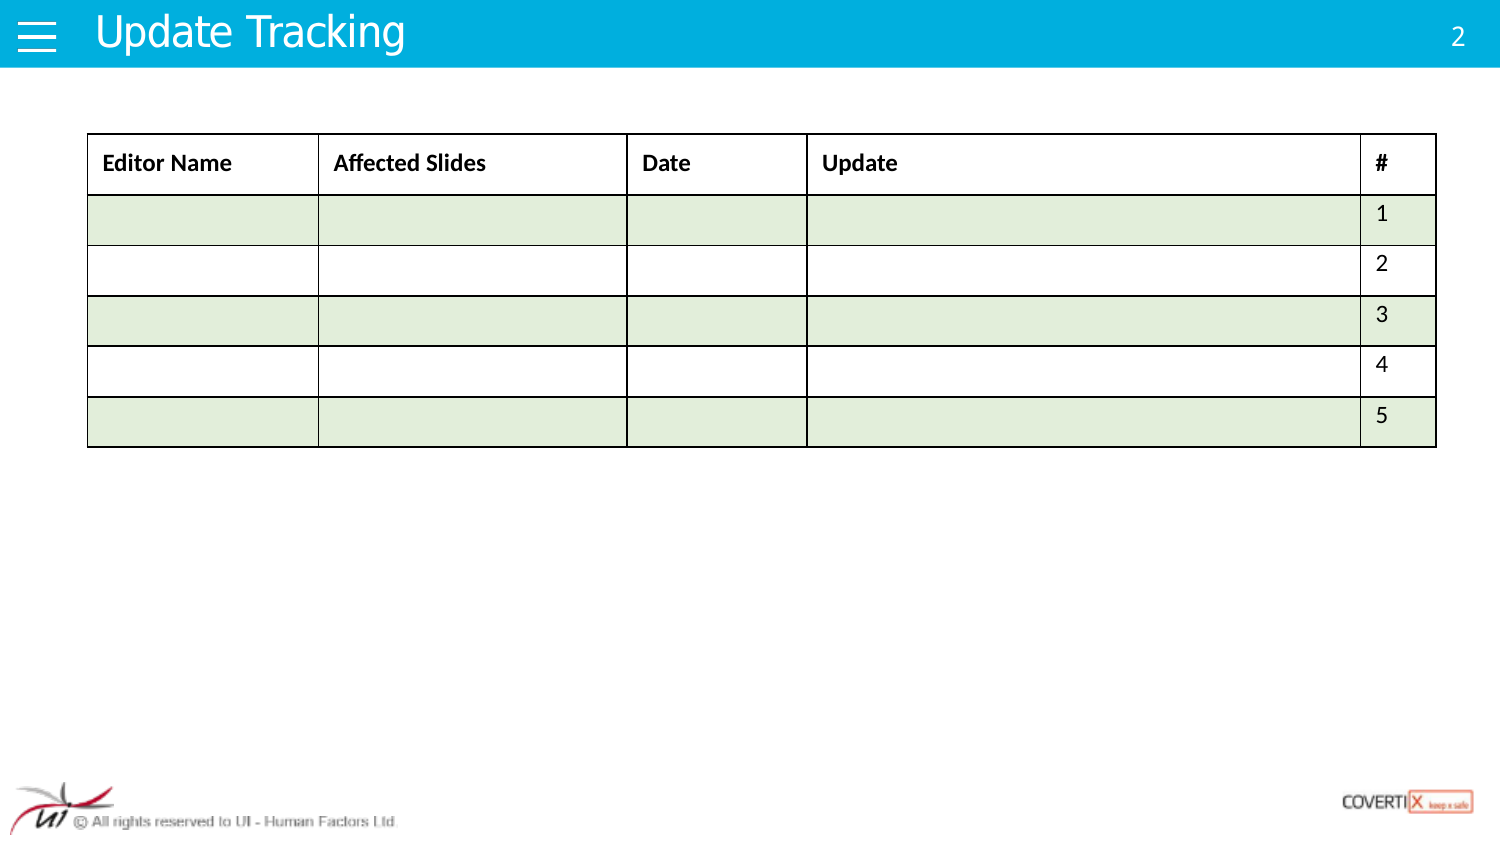

Update Tracking

| Editor Name | Affected Slides | Date | Update | # |
| --- | --- | --- | --- | --- |
|  |  |  |  | 1 |
|  |  |  |  | 2 |
|  |  |  |  | 3 |
|  |  |  |  | 4 |
|  |  |  |  | 5 |